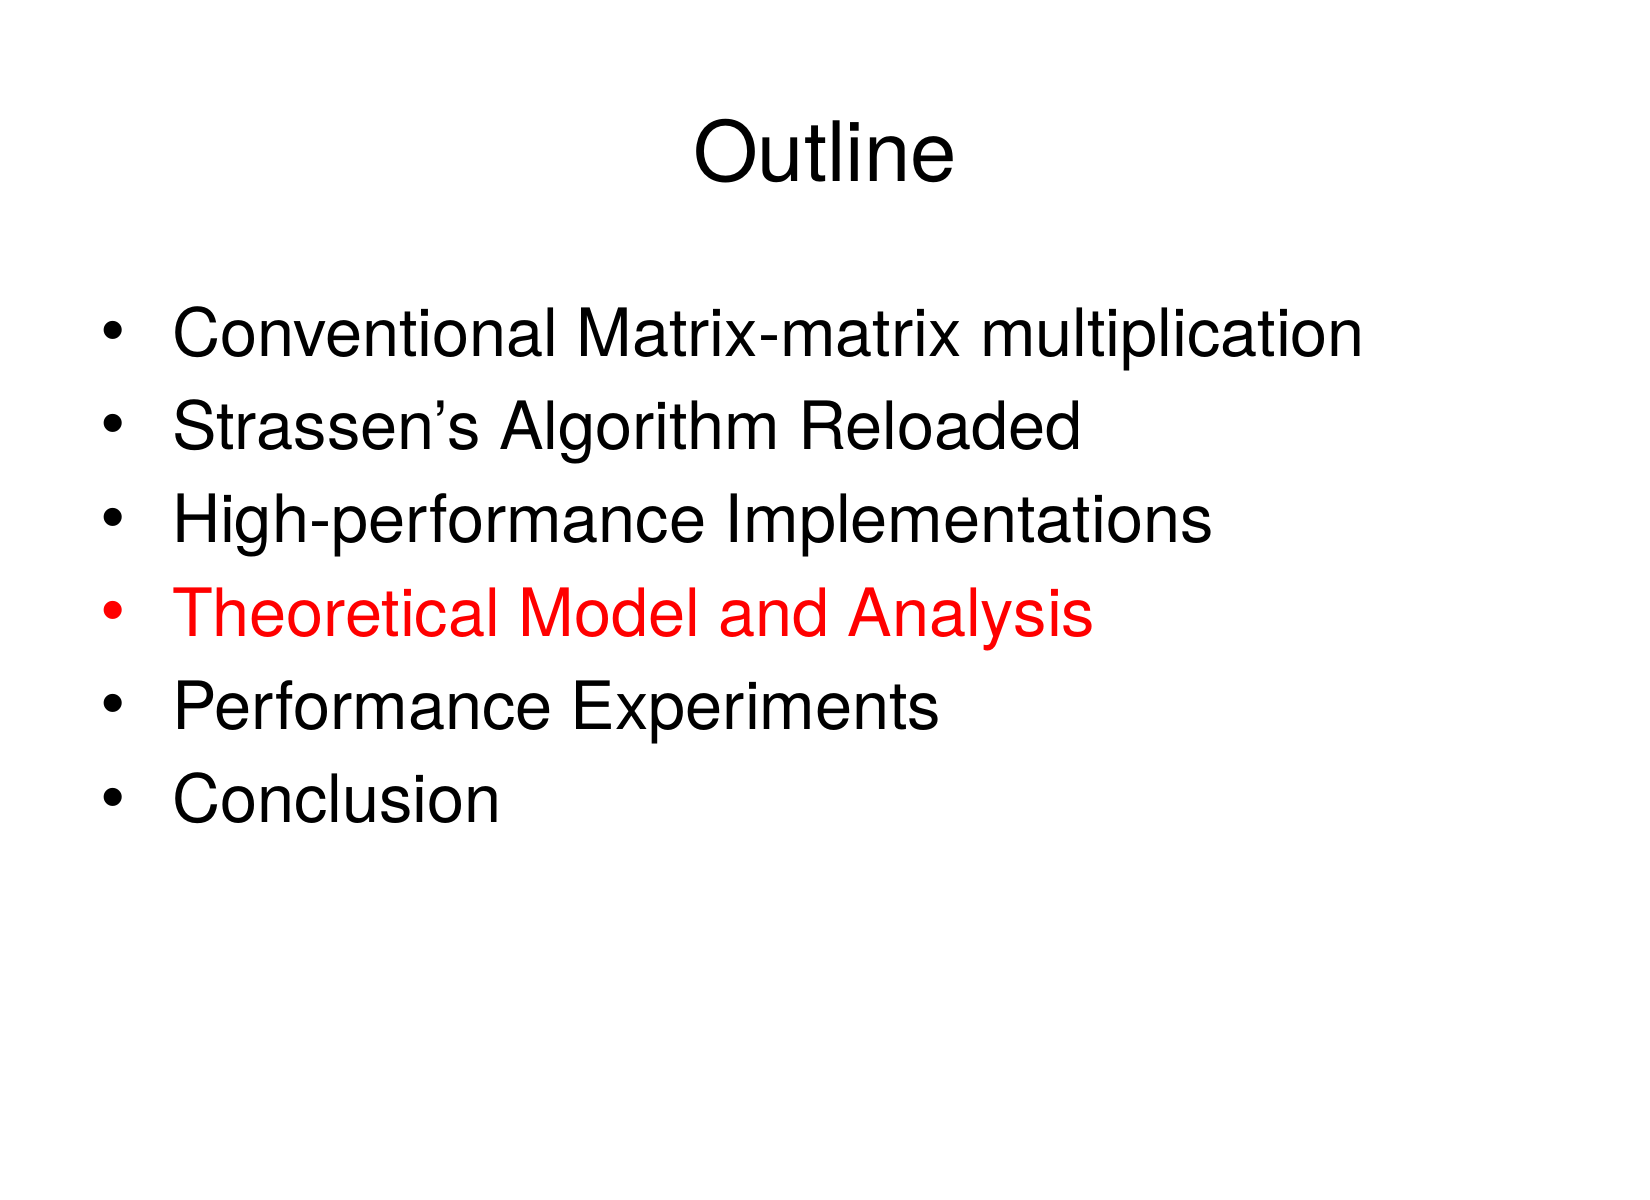

# Outline
Conventional Matrix-matrix multiplication
Strassen’s Algorithm Reloaded
High-performance Implementations
Theoretical Model and Analysis
Performance Experiments
Conclusion